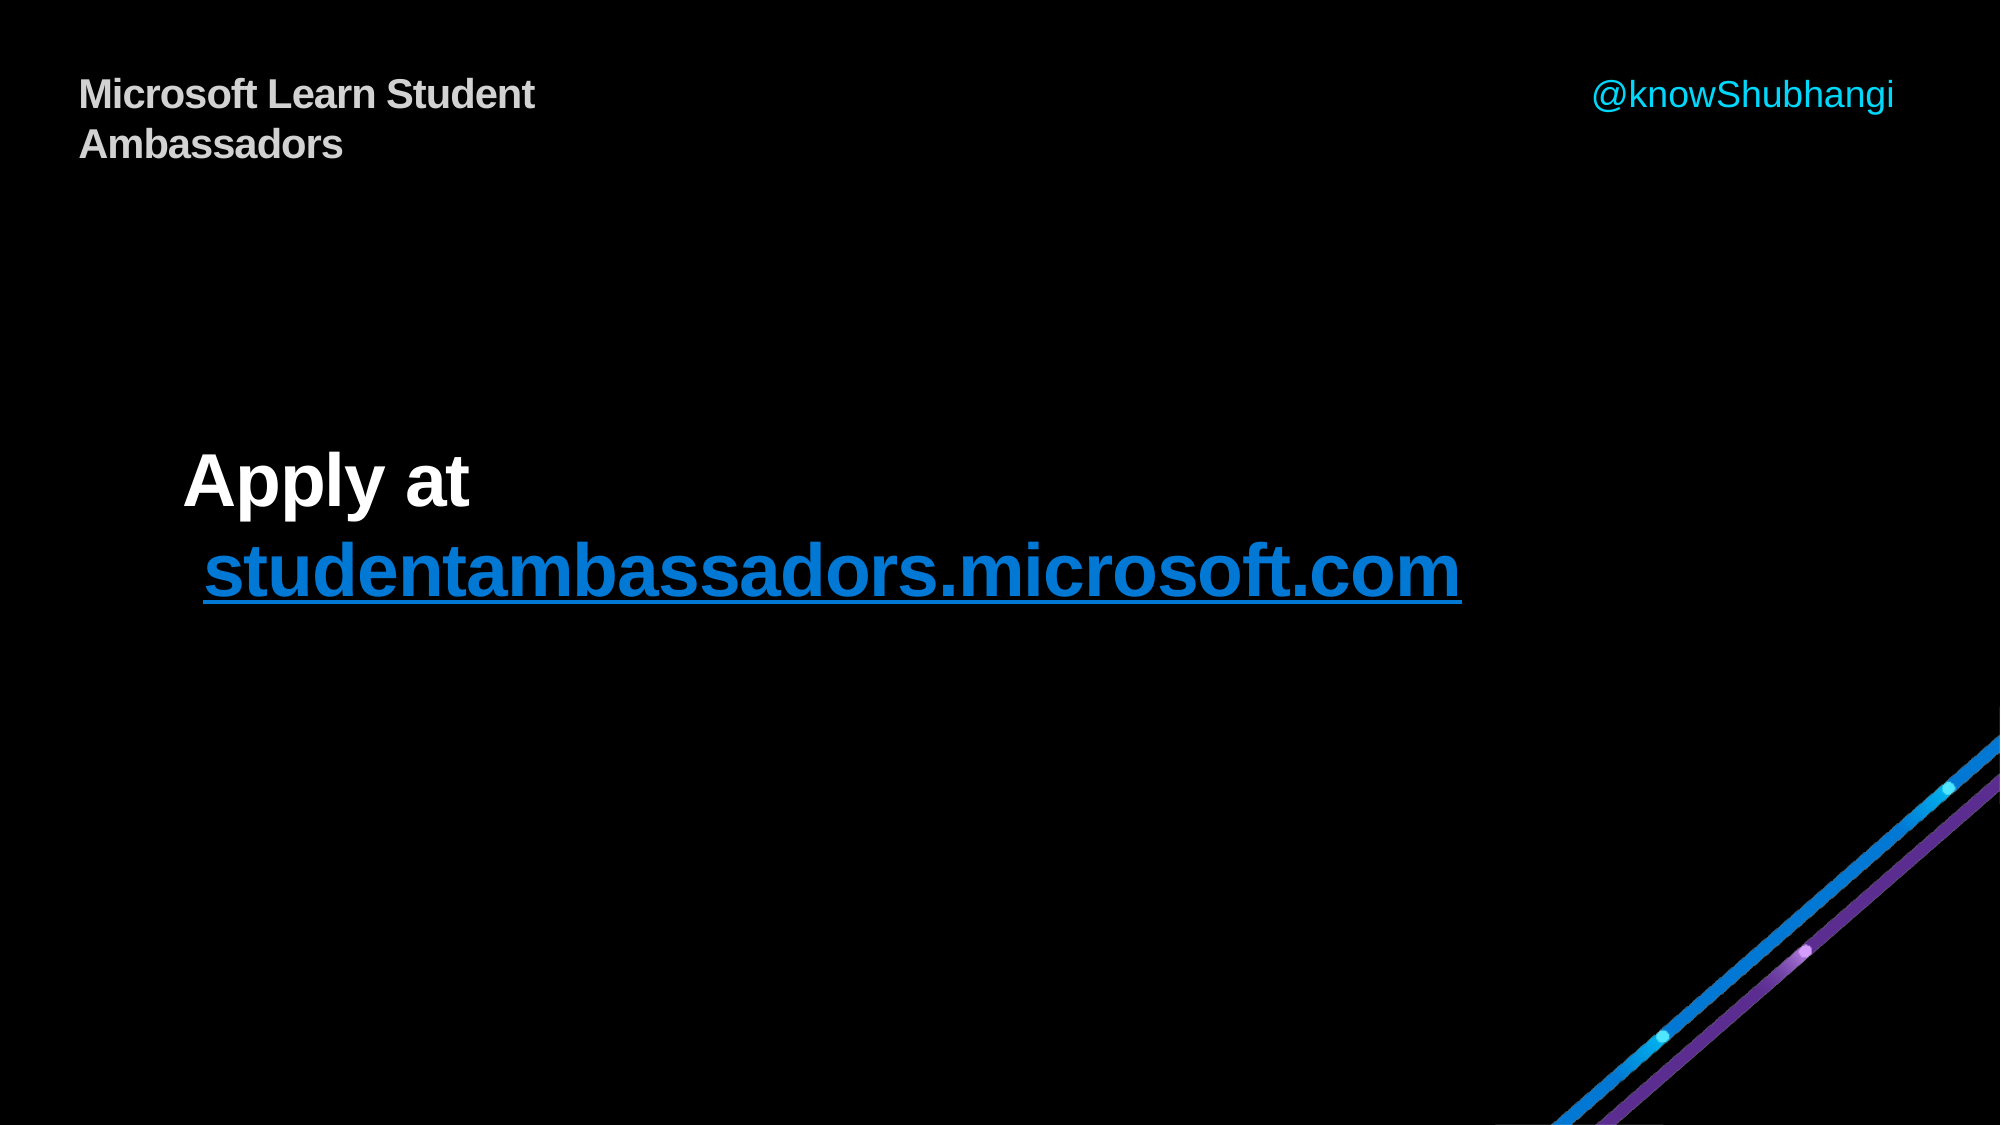

Microsoft Learn Student Ambassadors
@knowShubhangi
# Apply at studentambassadors.microsoft.com